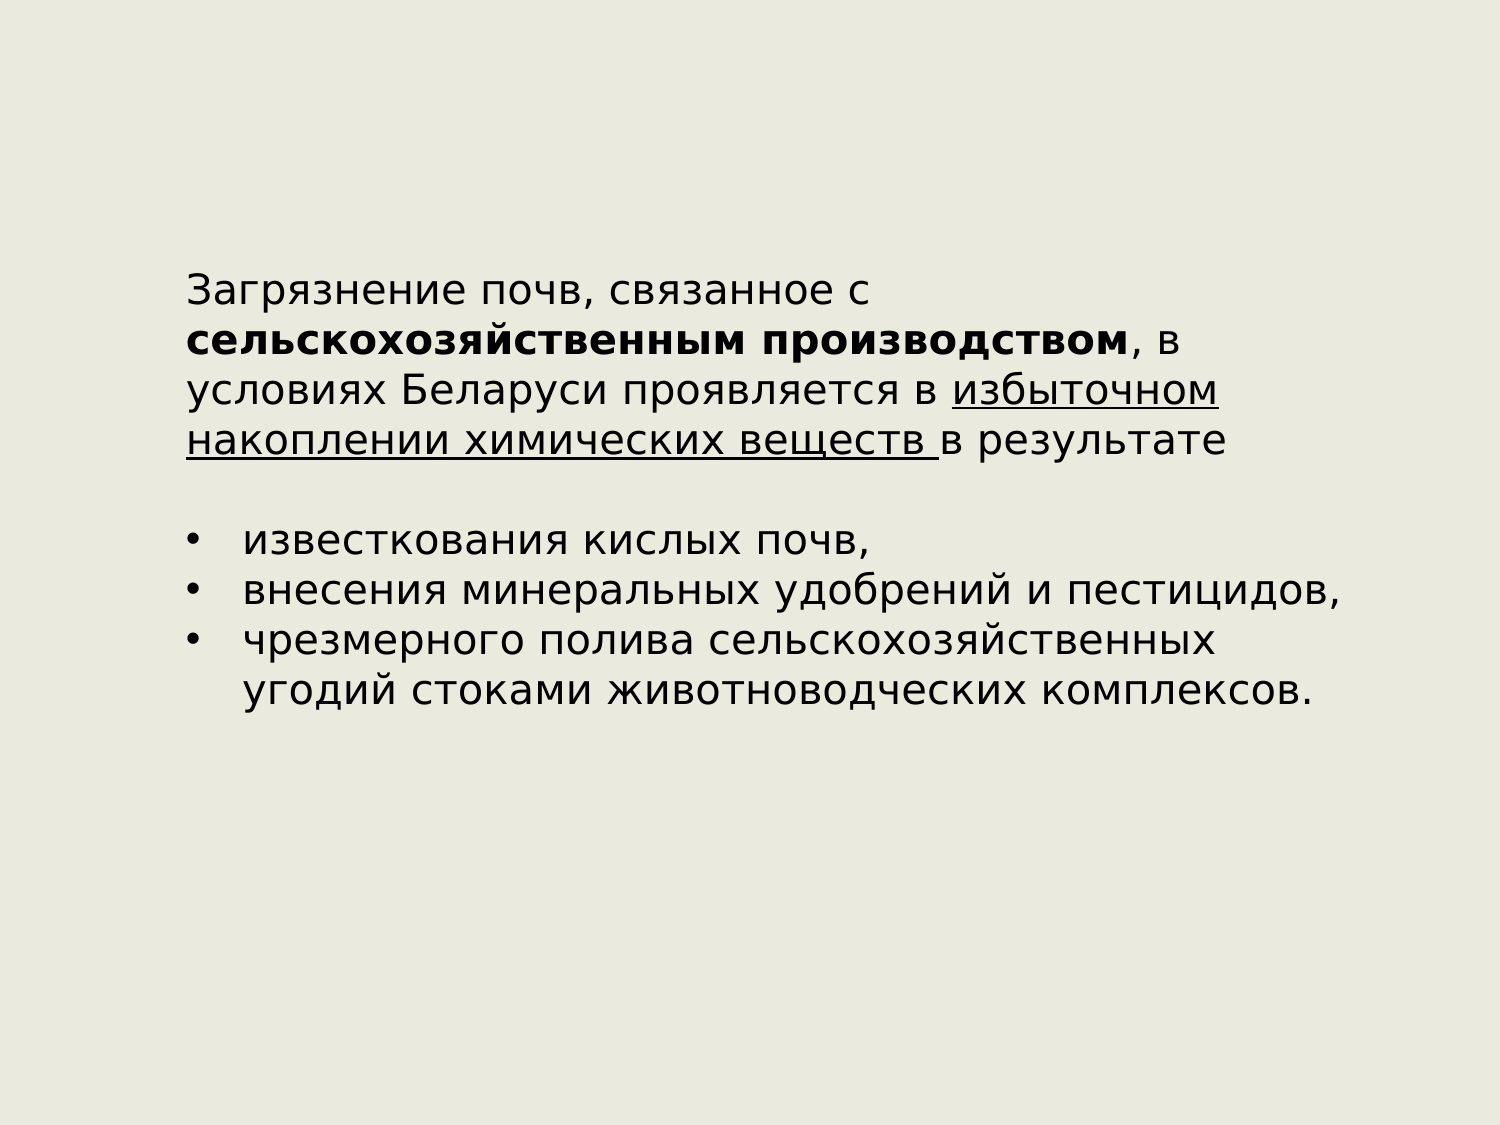

Загрязнение почв, связанное с сельскохозяйственным производством, в условиях Беларуси проявляется в избыточном накоплении химических веществ в результате

известкования кислых почв,
внесения минеральных удобрений и пестицидов,
чрезмерного полива сельскохозяйственных угодий стока­ми животноводческих комплексов.